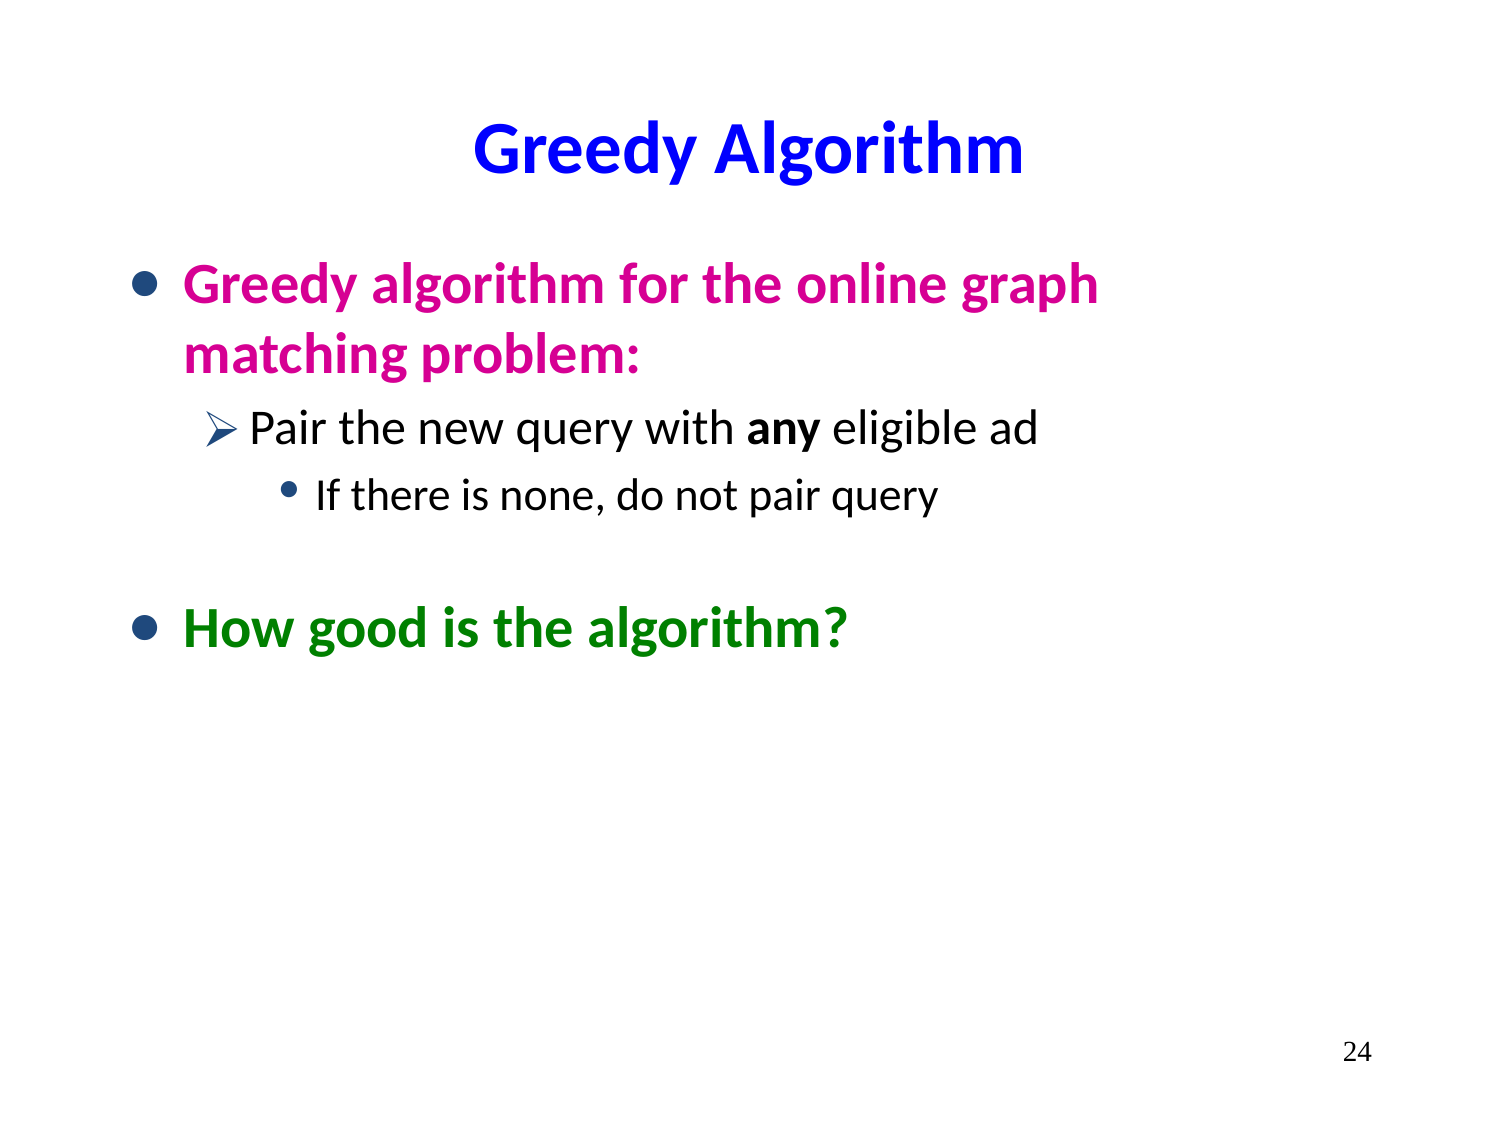

# Greedy Algorithm
Greedy algorithm for the online graph
matching problem:
Pair the new query with any eligible ad
If there is none, do not pair query

How good is the algorithm?
24